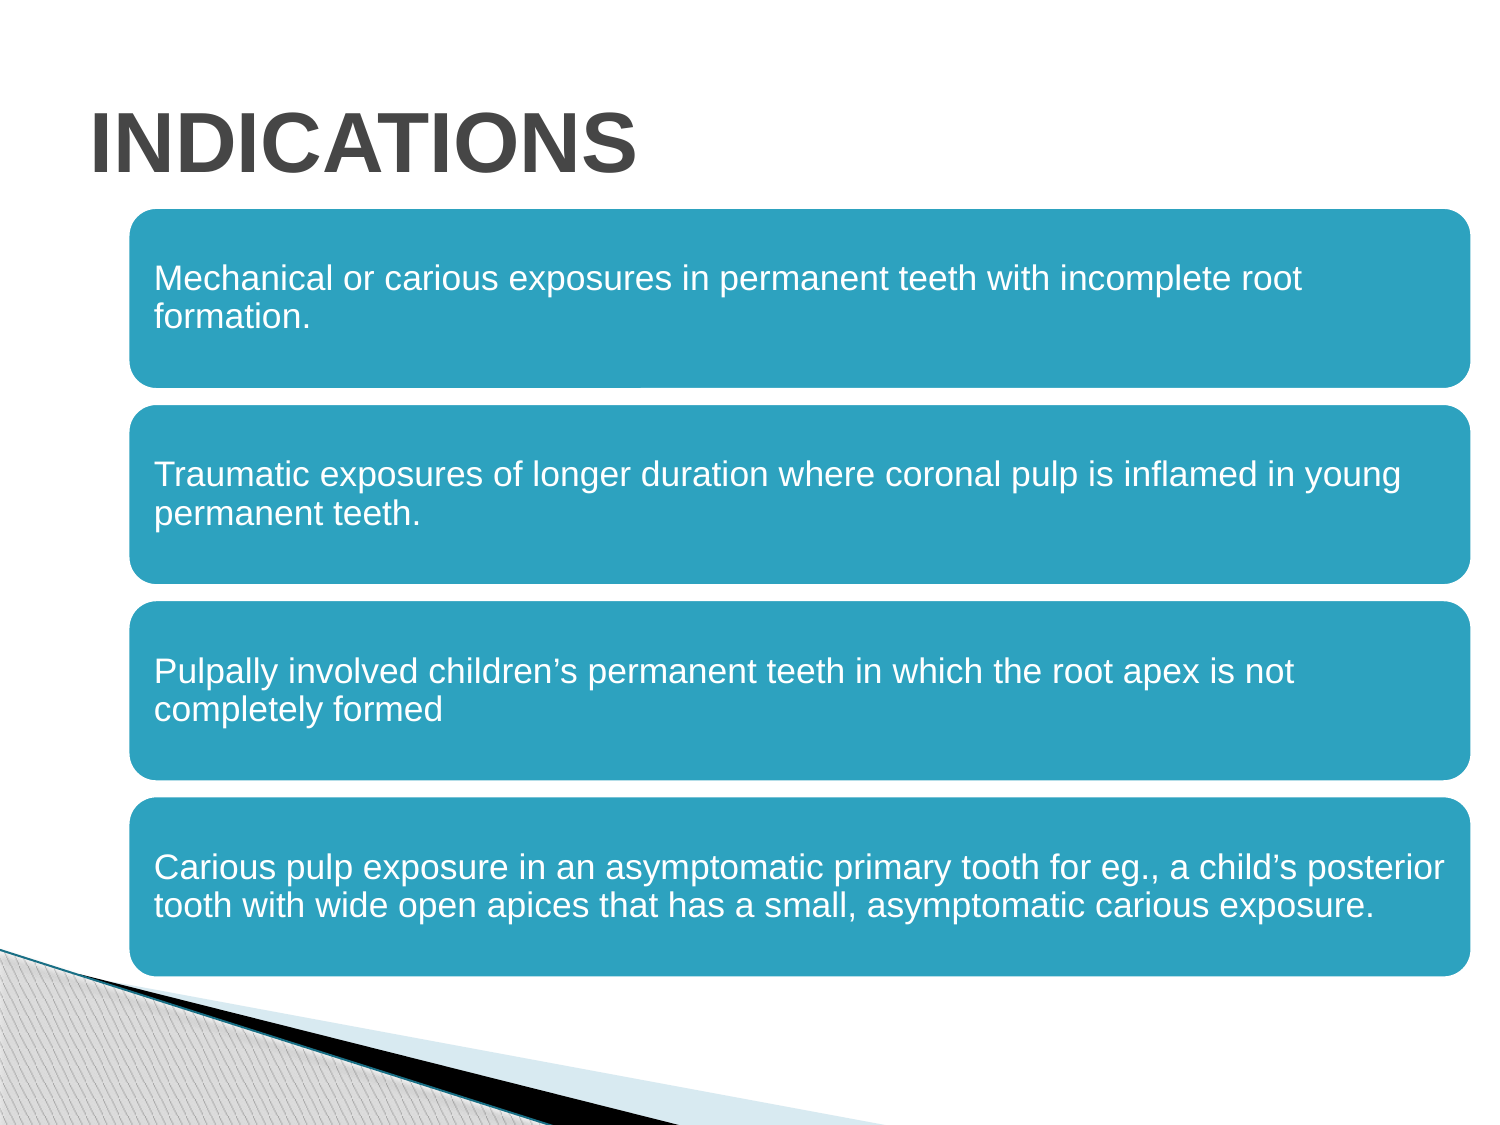

# INDICATIONS
Mechanical or carious exposures in permanent teeth with incomplete root formation.
Traumatic exposures of longer duration where coronal pulp is inflamed in young permanent teeth.
Pulpally involved children’s permanent teeth in which the root apex is not completely formed
Carious pulp exposure in an asymptomatic primary tooth for eg., a child’s posterior tooth with wide open apices that has a small, asymptomatic carious exposure.